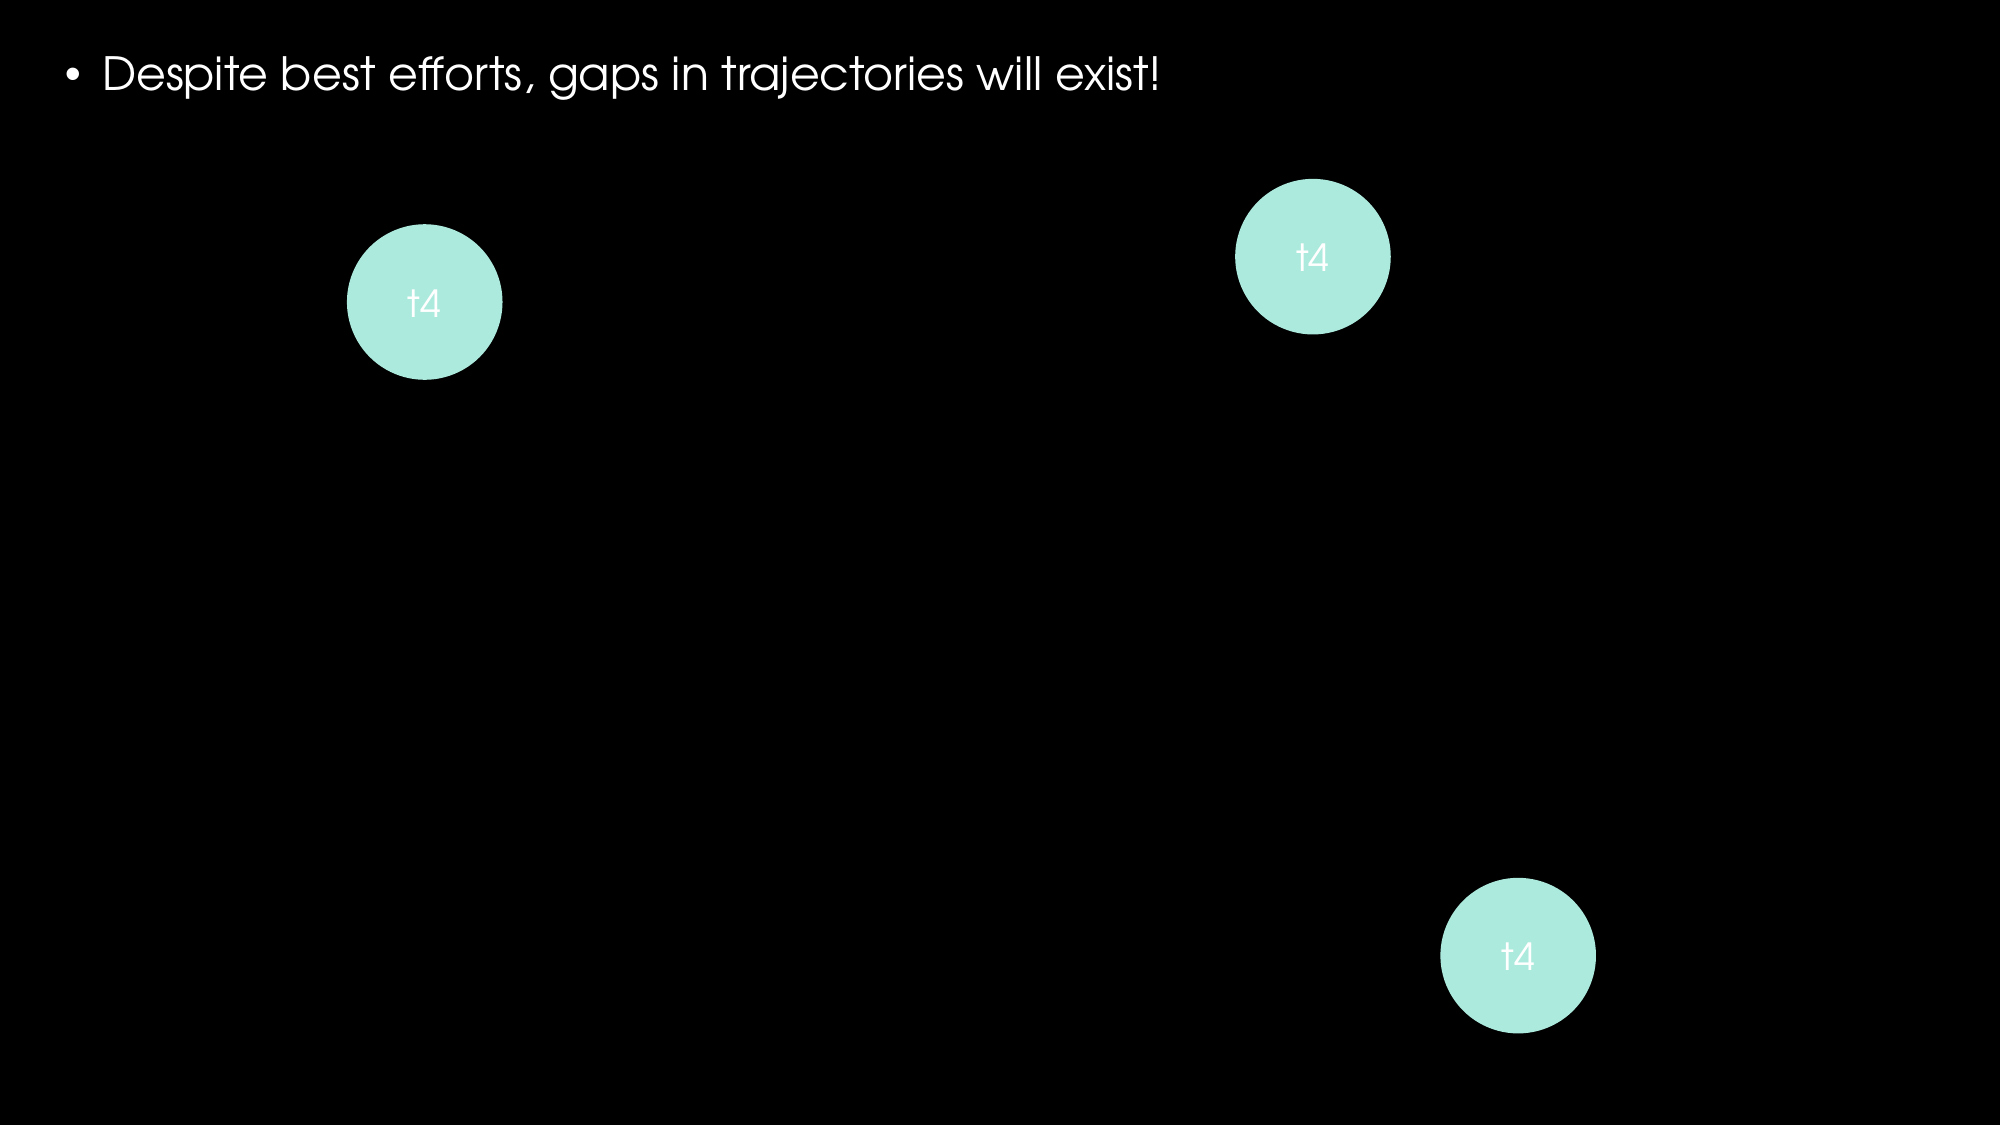

Despite best efforts, gaps in trajectories will exist!

t4
t4
t4